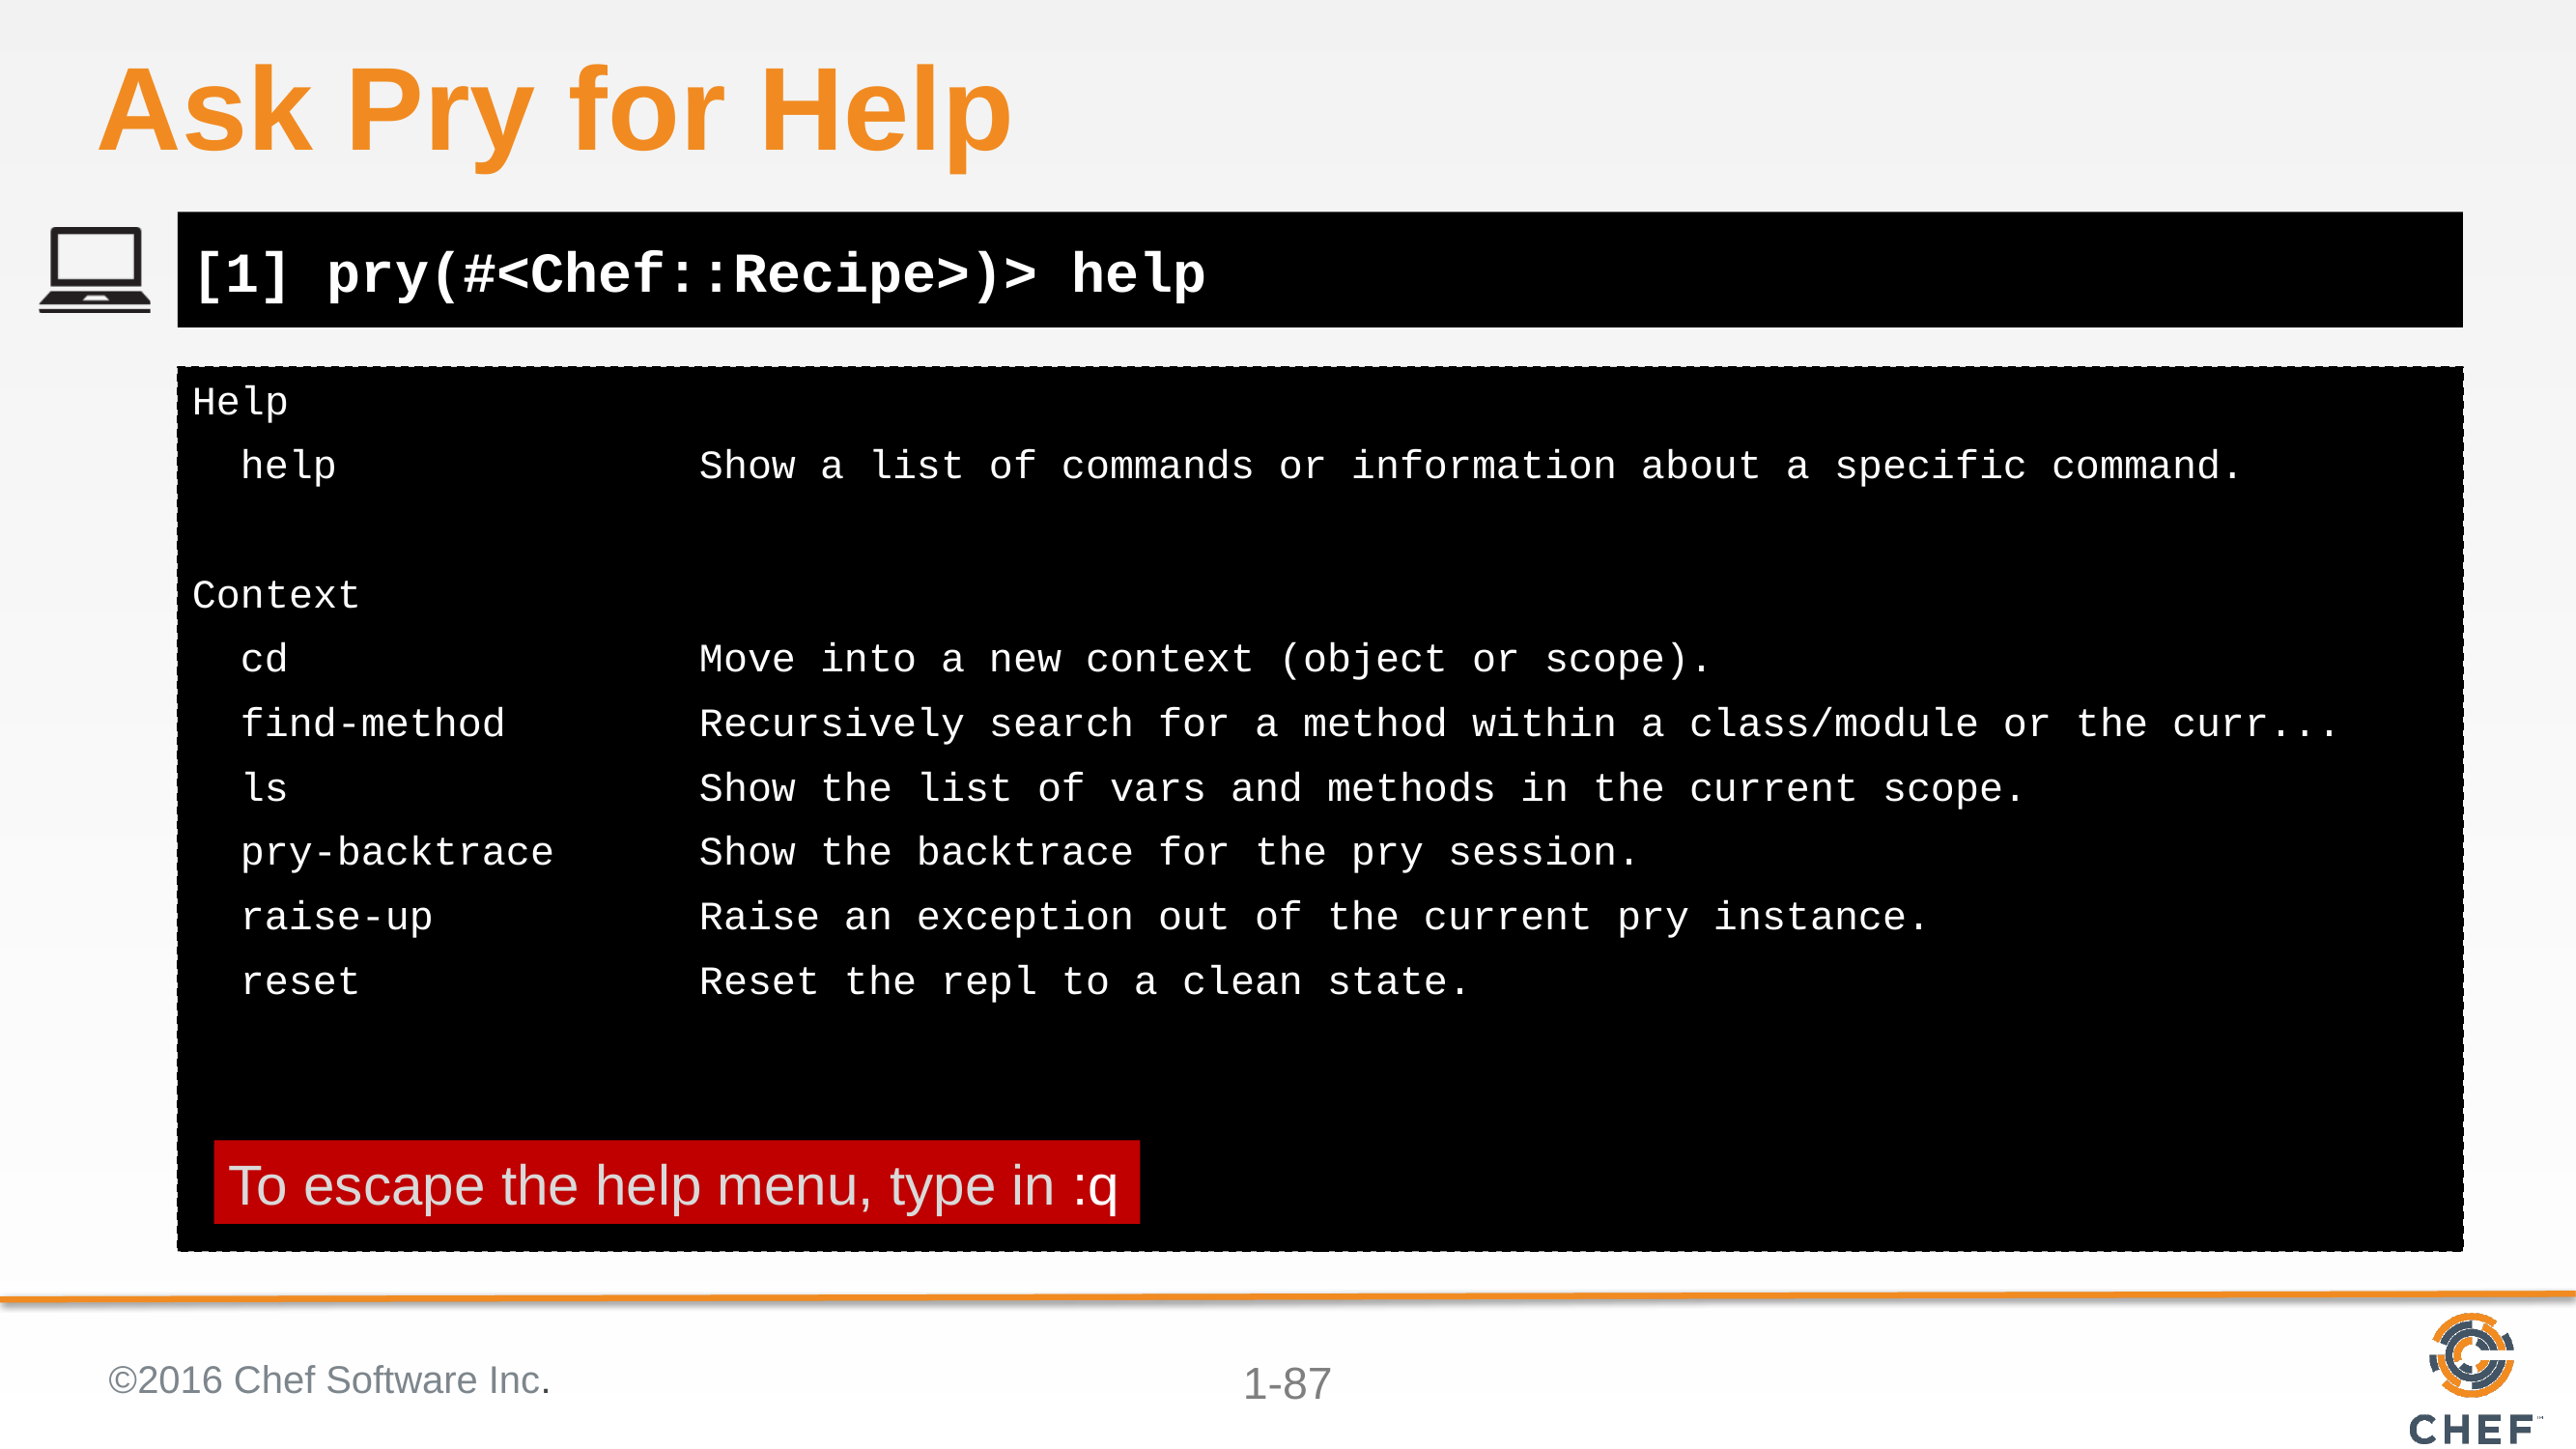

# Ask Pry for Help
[1] pry(#<Chef::Recipe>)> help
Help
  help               Show a list of commands or information about a specific command.

Context
  cd                 Move into a new context (object or scope).
  find-method        Recursively search for a method within a class/module or the curr...
  ls                 Show the list of vars and methods in the current scope.
  pry-backtrace      Show the backtrace for the pry session.
  raise-up           Raise an exception out of the current pry instance.
  reset              Reset the repl to a clean state.
To escape the help menu, type in :q